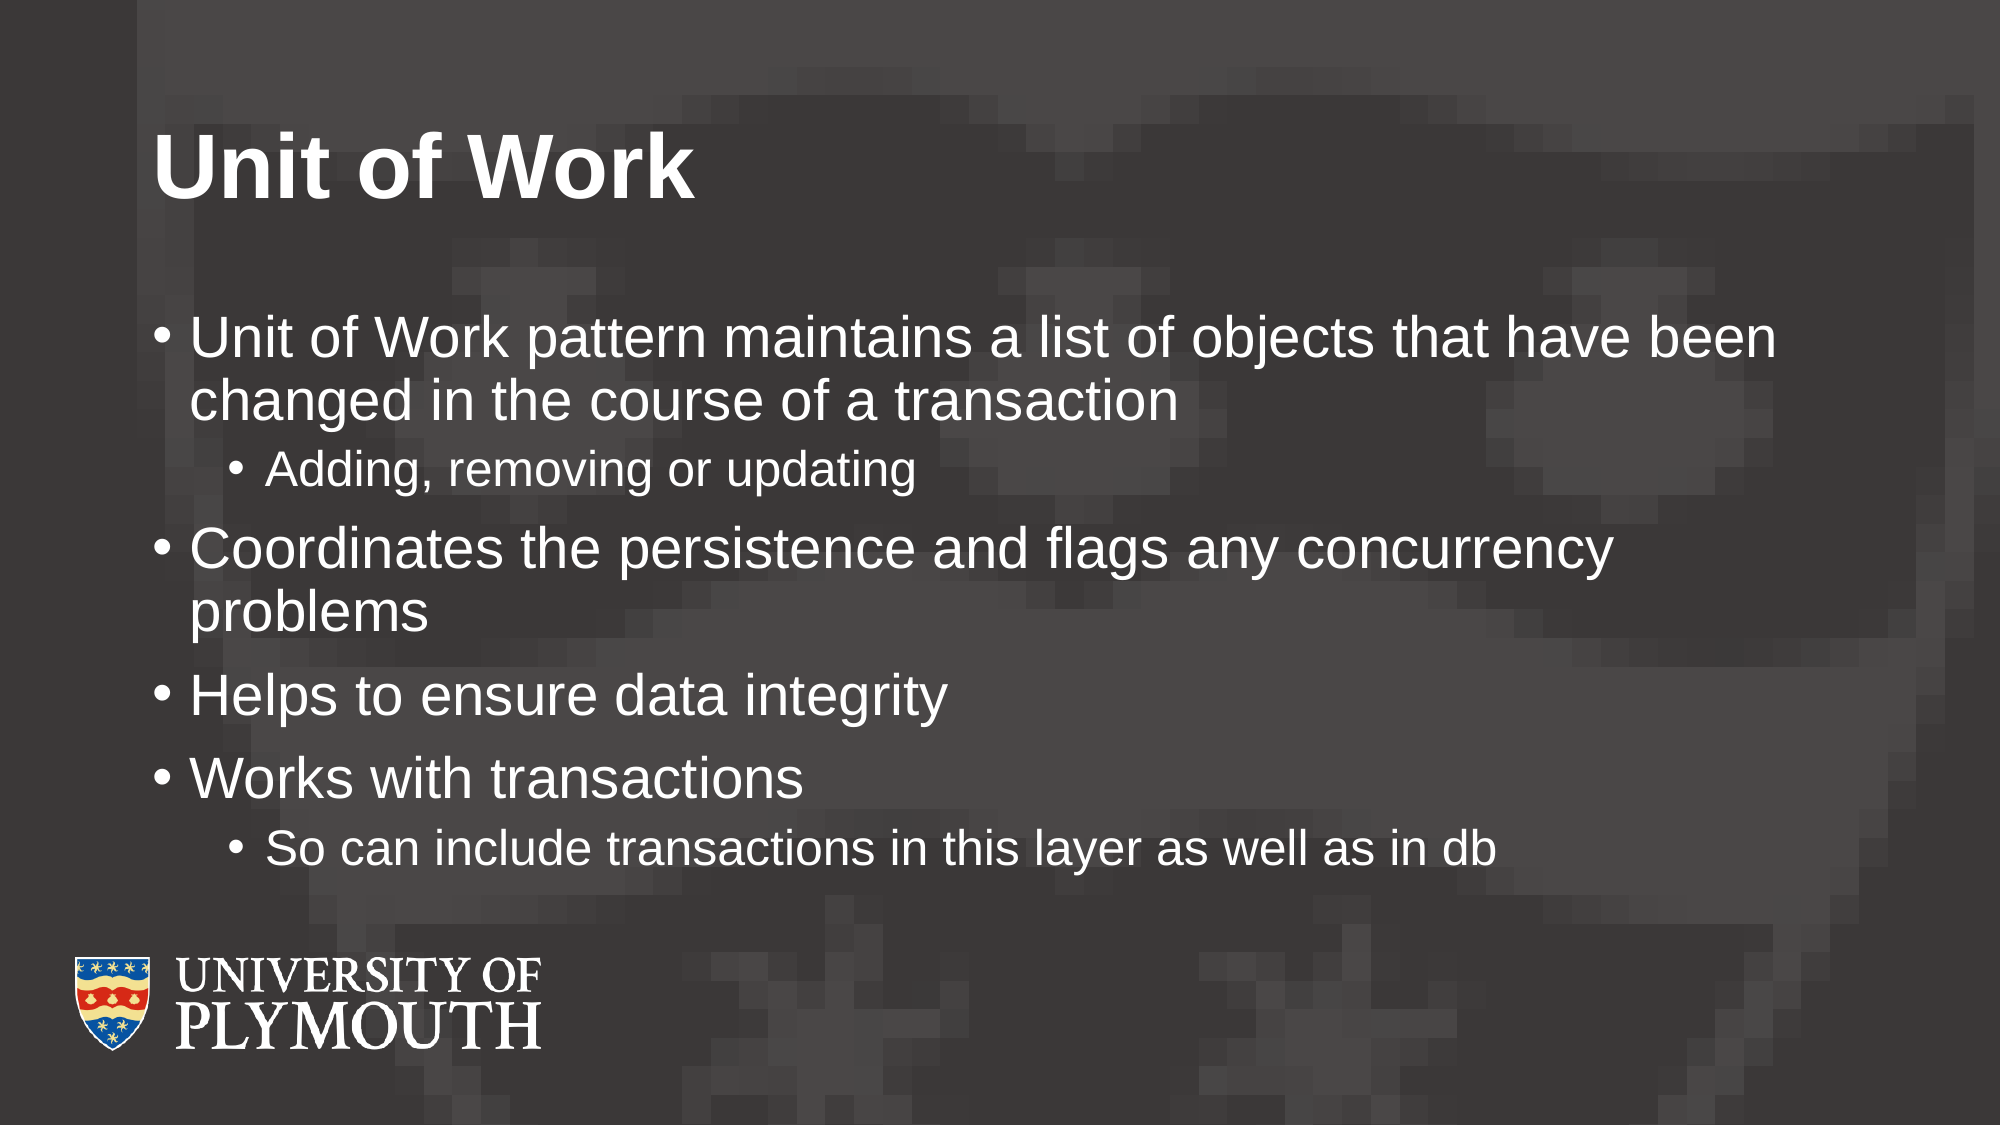

# Unit of Work
Unit of Work pattern maintains a list of objects that have been changed in the course of a transaction
Adding, removing or updating
Coordinates the persistence and flags any concurrency problems
Helps to ensure data integrity
Works with transactions
So can include transactions in this layer as well as in db